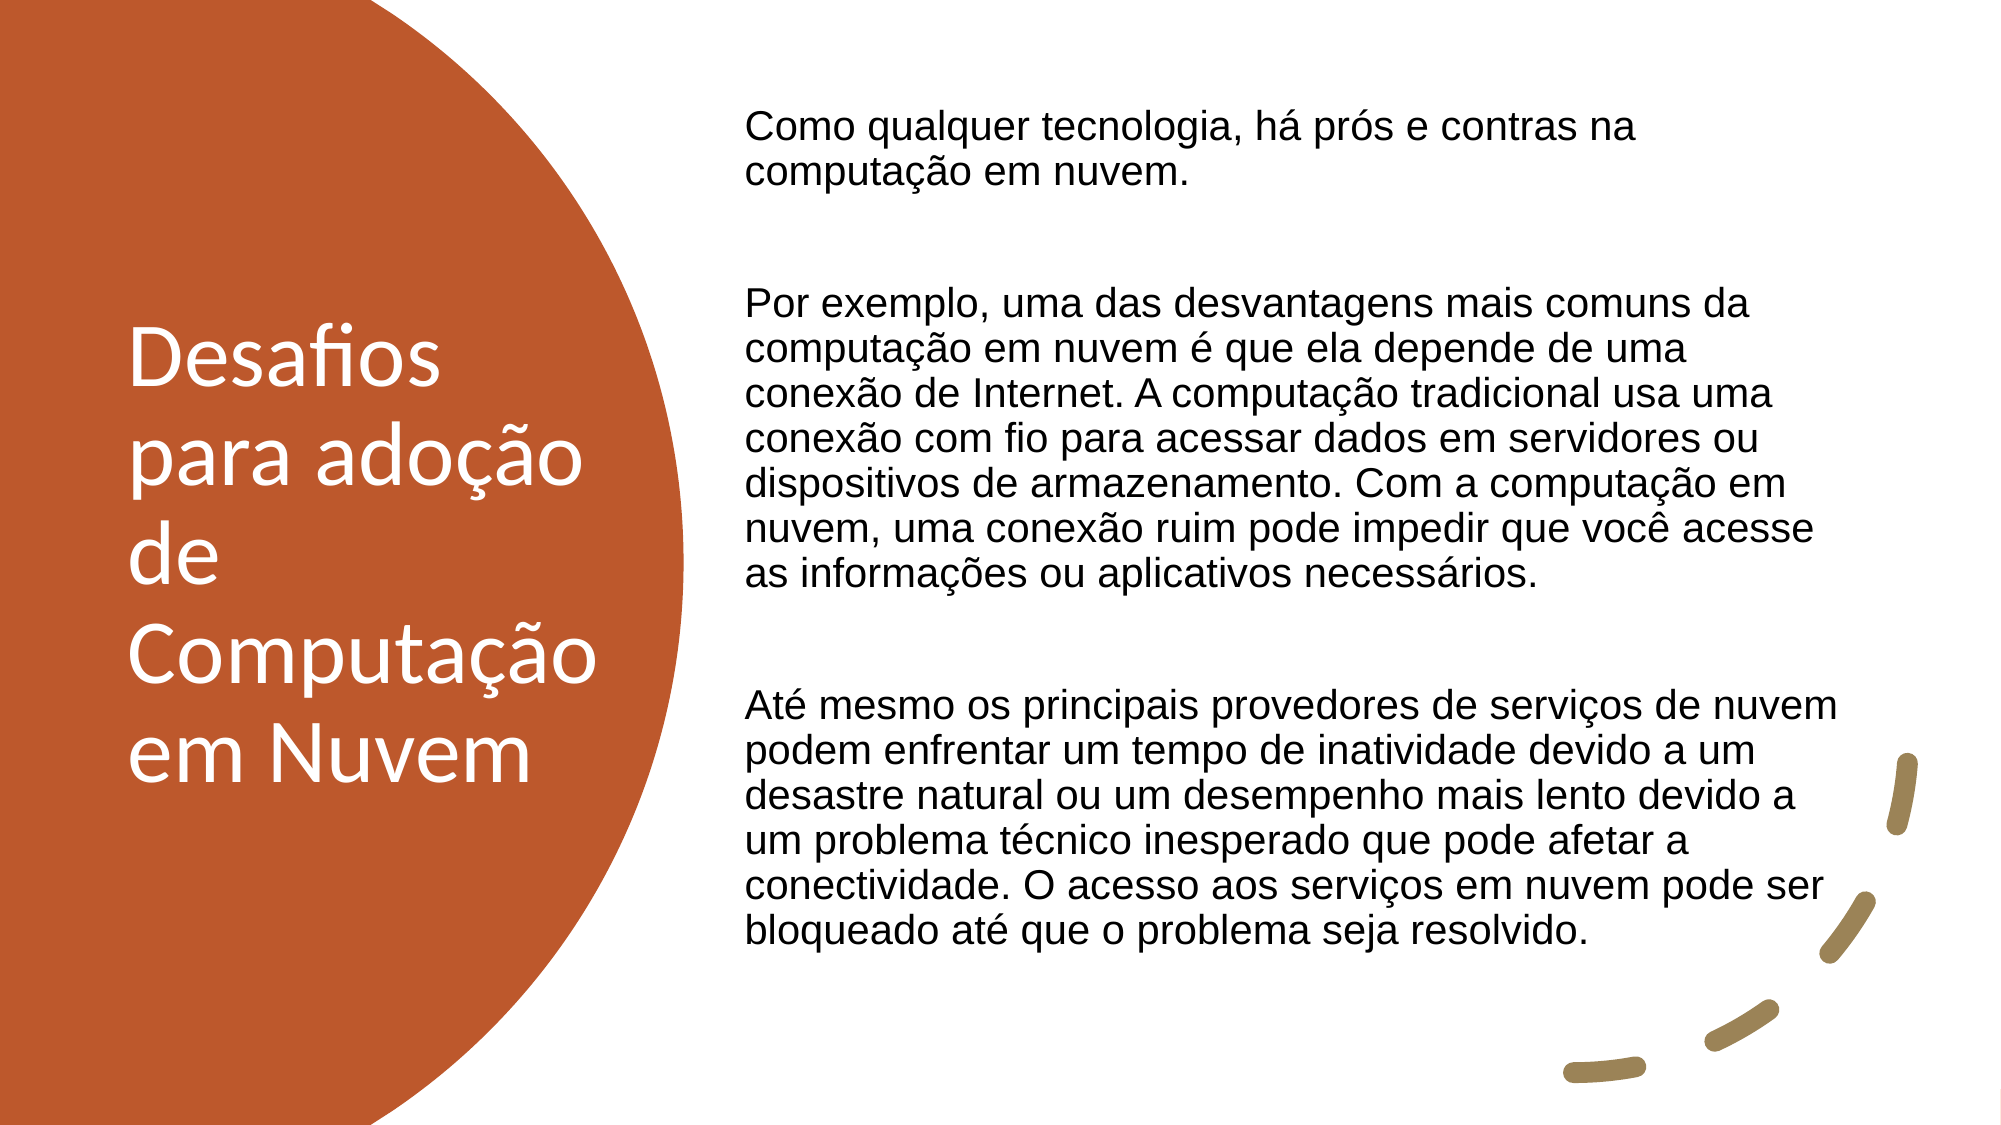

Como qualquer tecnologia, há prós e contras na computação em nuvem.

Por exemplo, uma das desvantagens mais comuns da computação em nuvem é que ela depende de uma conexão de Internet. A computação tradicional usa uma conexão com fio para acessar dados em servidores ou dispositivos de armazenamento. Com a computação em nuvem, uma conexão ruim pode impedir que você acesse as informações ou aplicativos necessários.

Até mesmo os principais provedores de serviços de nuvem podem enfrentar um tempo de inatividade devido a um desastre natural ou um desempenho mais lento devido a um problema técnico inesperado que pode afetar a conectividade. O acesso aos serviços em nuvem pode ser bloqueado até que o problema seja resolvido.

# Desafios para adoção de Computação em Nuvem